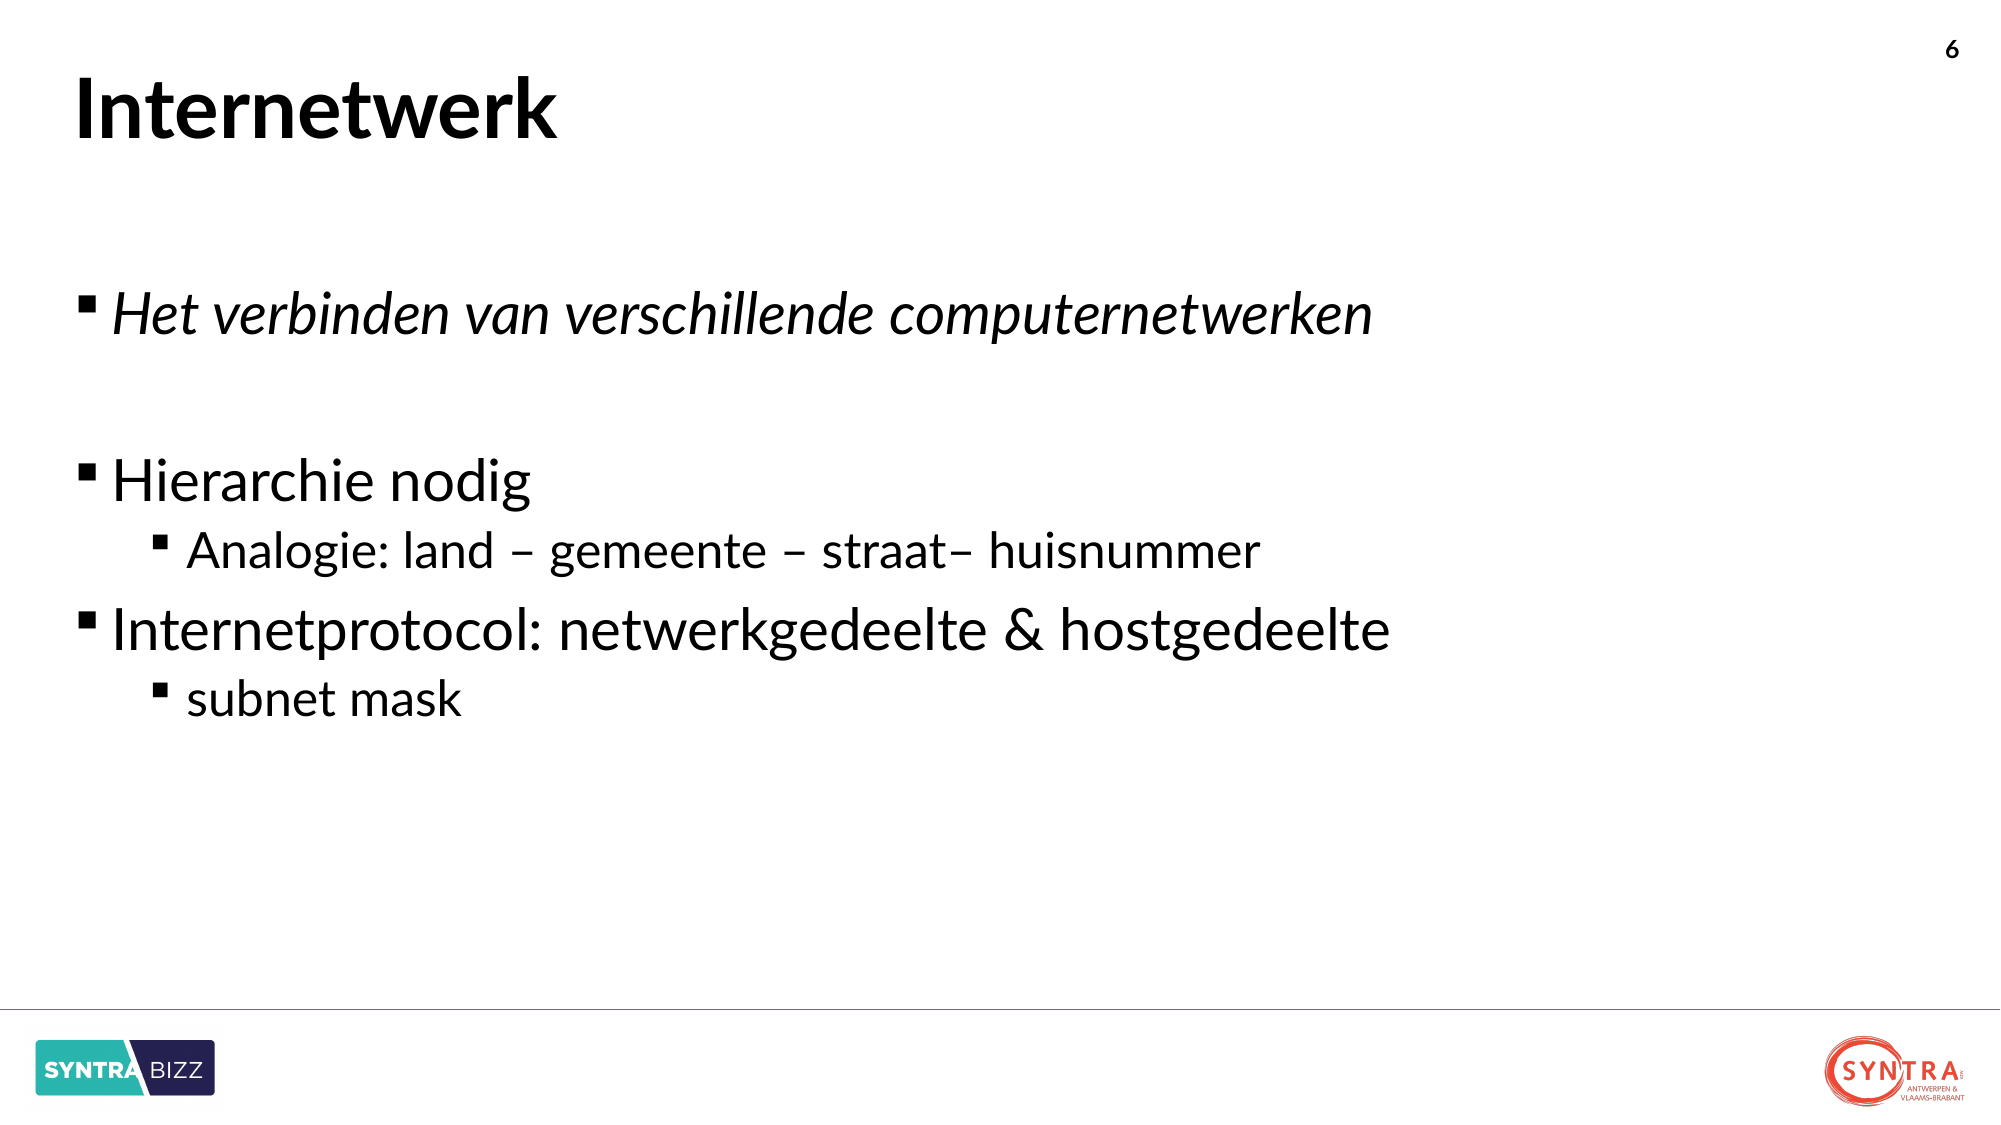

# Internetwerk
Het verbinden van verschillende computernetwerken

Hierarchie nodig
Analogie: land – gemeente – straat– huisnummer
Internetprotocol: netwerkgedeelte & hostgedeelte
subnet mask